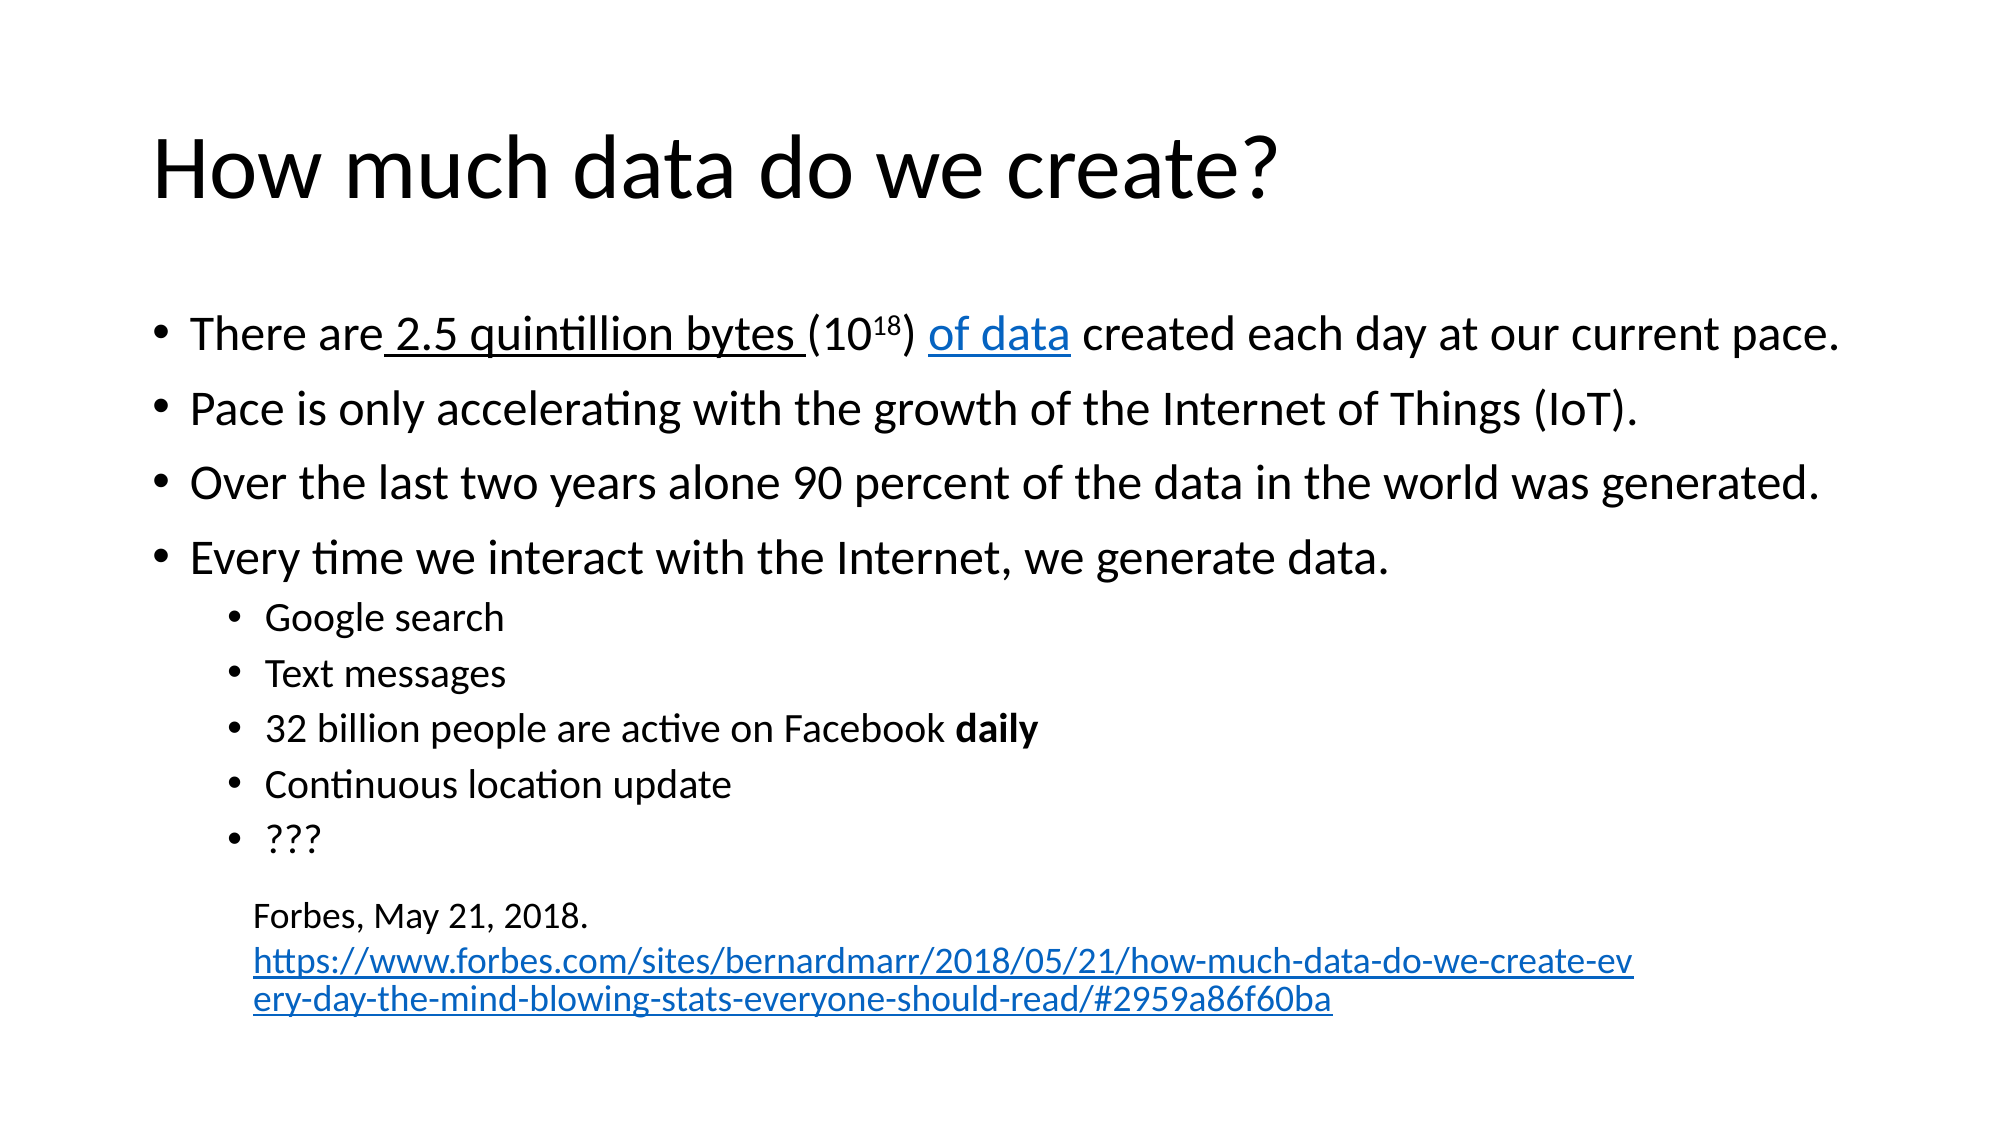

# How much data do we create?
There are 2.5 quintillion bytes (1018) of data created each day at our current pace.
Pace is only accelerating with the growth of the Internet of Things (IoT).
Over the last two years alone 90 percent of the data in the world was generated.
Every time we interact with the Internet, we generate data.
Google search
Text messages
32 billion people are active on Facebook daily
Continuous location update
???

Forbes, May 21, 2018. https://www.forbes.com/sites/bernardmarr/2018/05/21/how-much-data-do-we-create-every-day-the-mind-blowing-stats-everyone-should-read/#2959a86f60ba